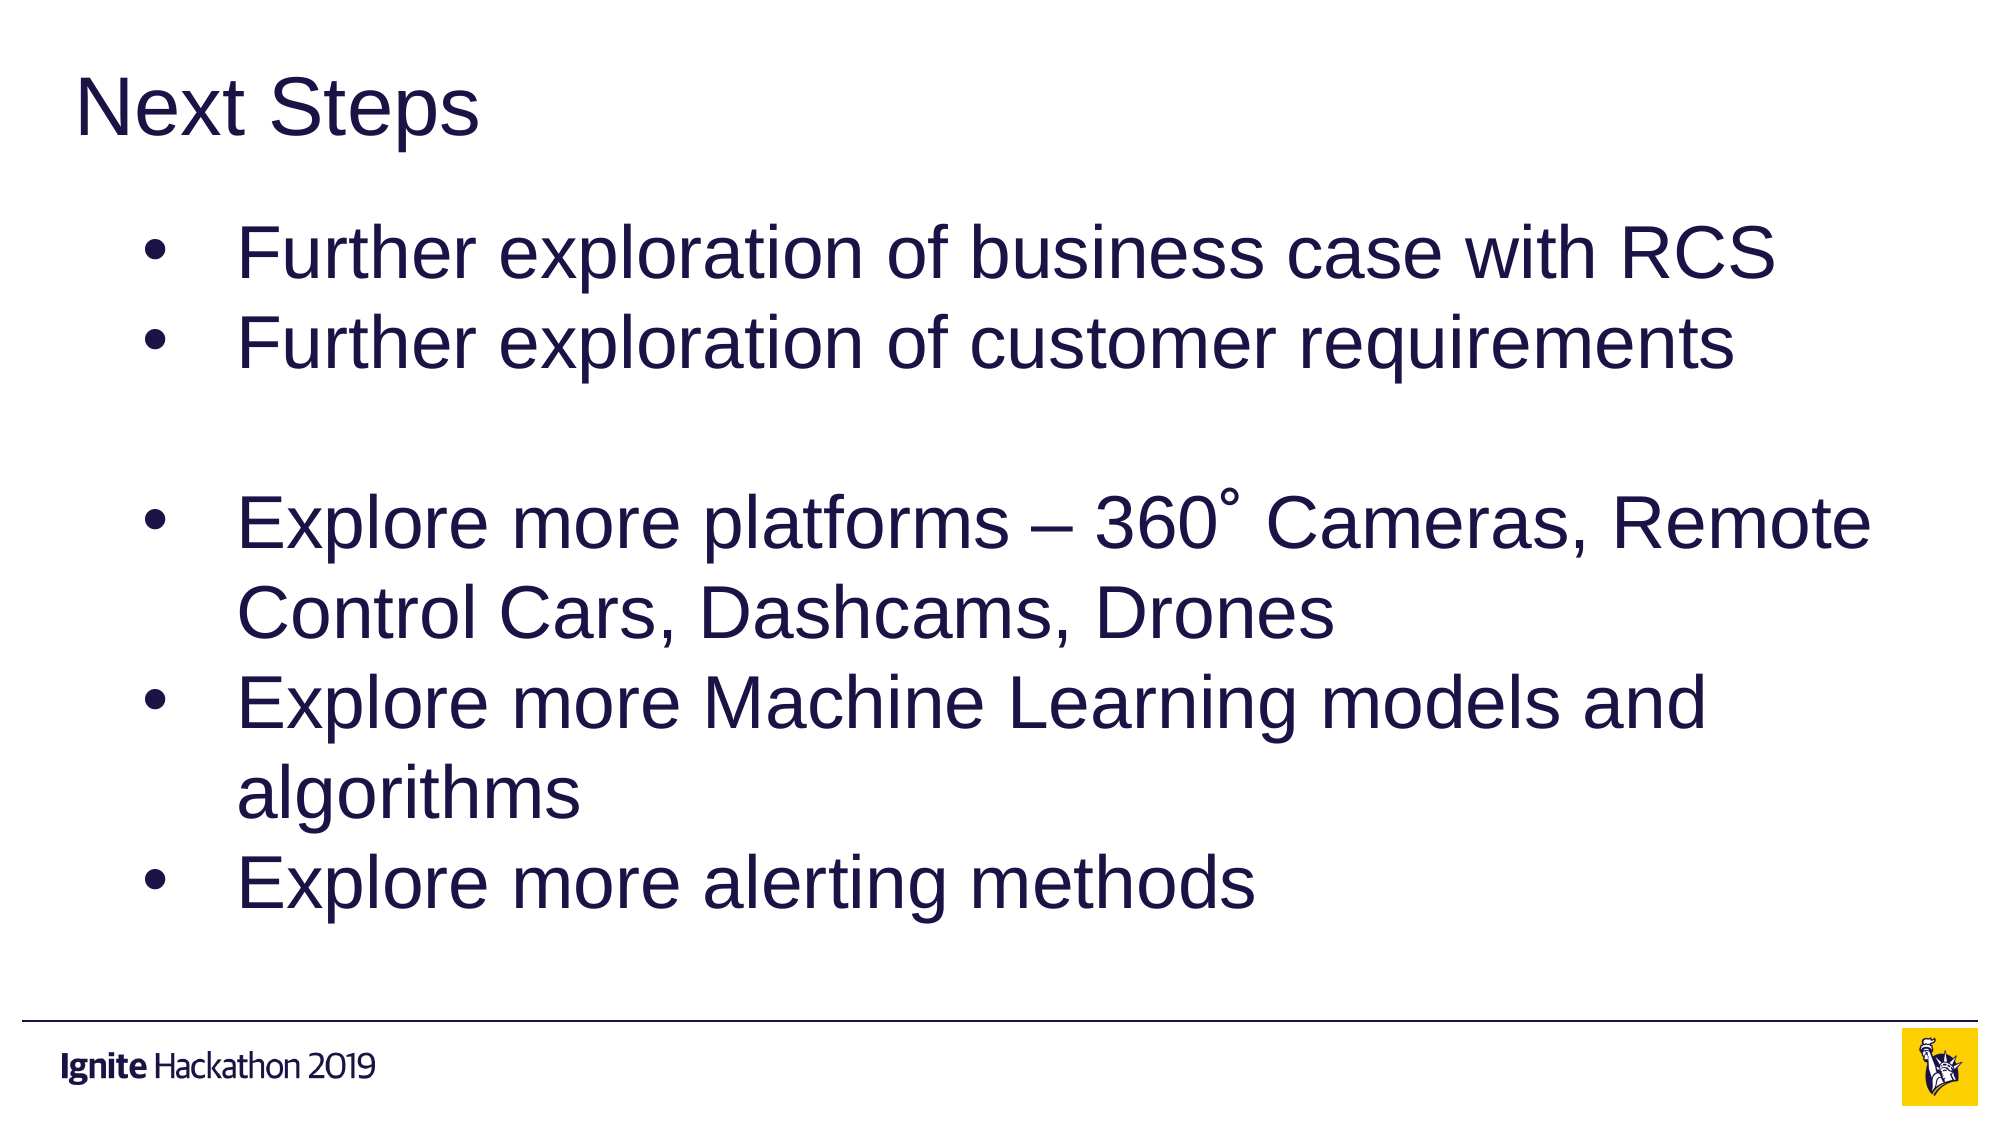

# Next Steps

Further exploration of business case with RCS
Further exploration of customer requirements

Explore more platforms – 360˚ Cameras, Remote Control Cars, Dashcams, Drones
Explore more Machine Learning models and algorithms
Explore more alerting methods